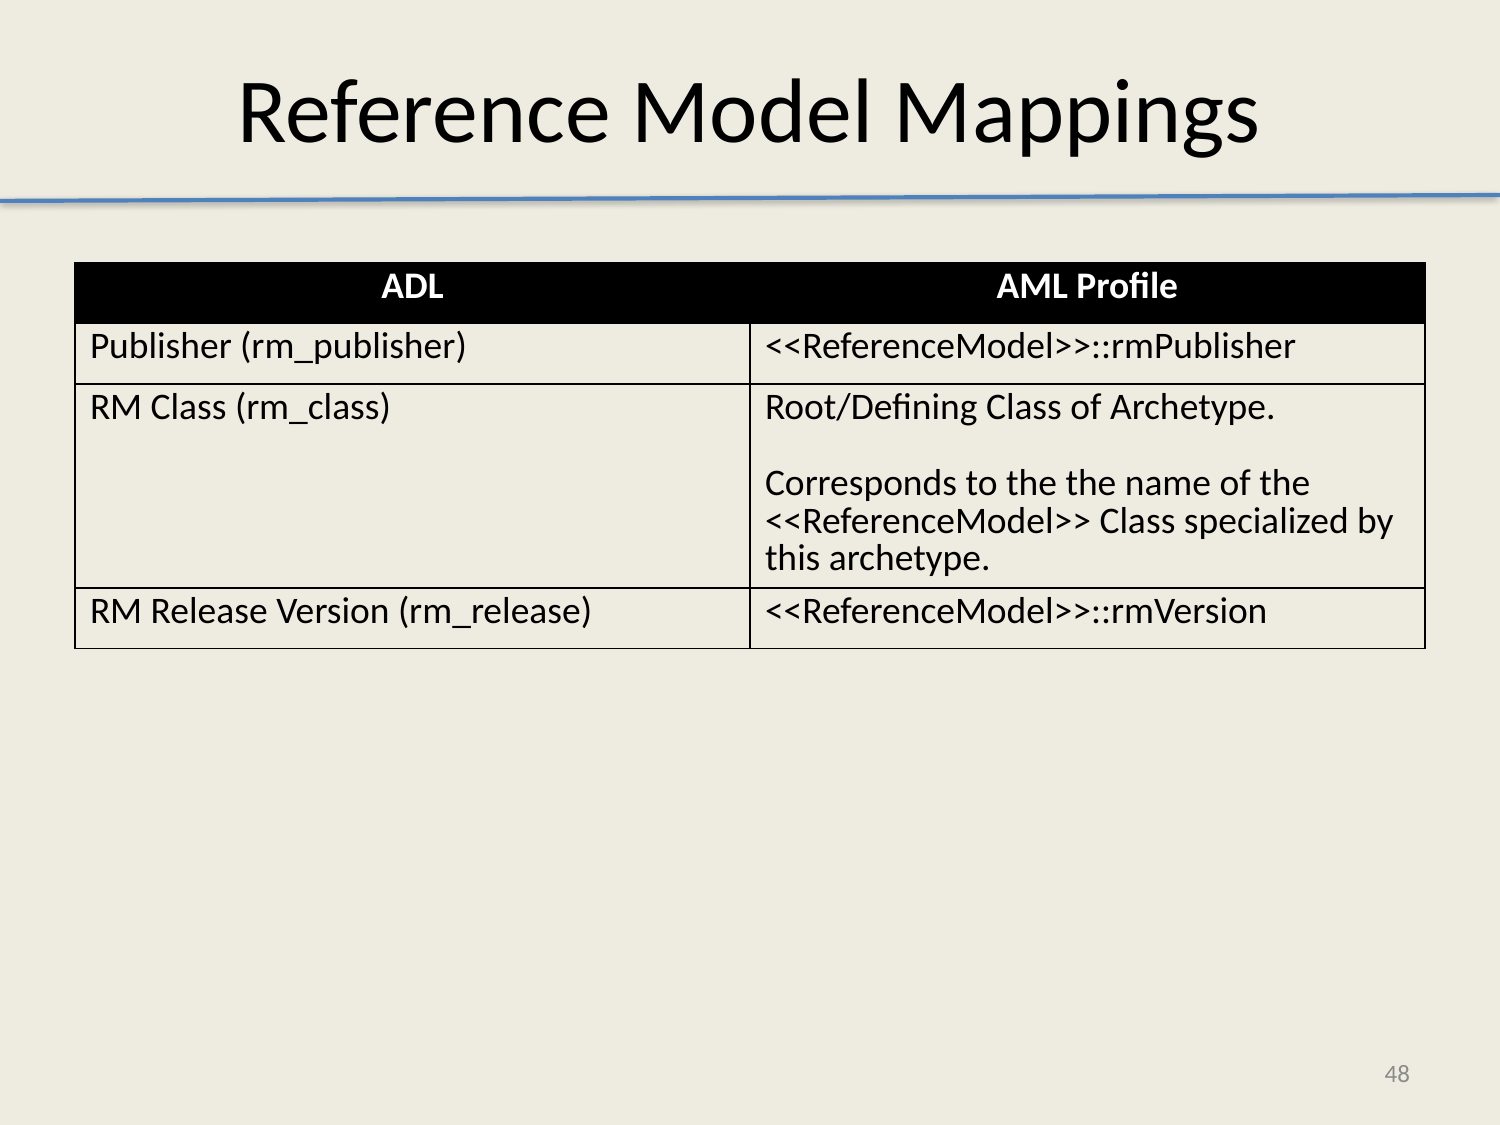

Reference Model Mappings
| ADL | AML Profile |
| --- | --- |
| Publisher (rm\_publisher) | <<ReferenceModel>>::rmPublisher |
| RM Class (rm\_class) | Root/Defining Class of Archetype. Corresponds to the the name of the <<ReferenceModel>> Class specialized by this archetype. |
| RM Release Version (rm\_release) | <<ReferenceModel>>::rmVersion |
48